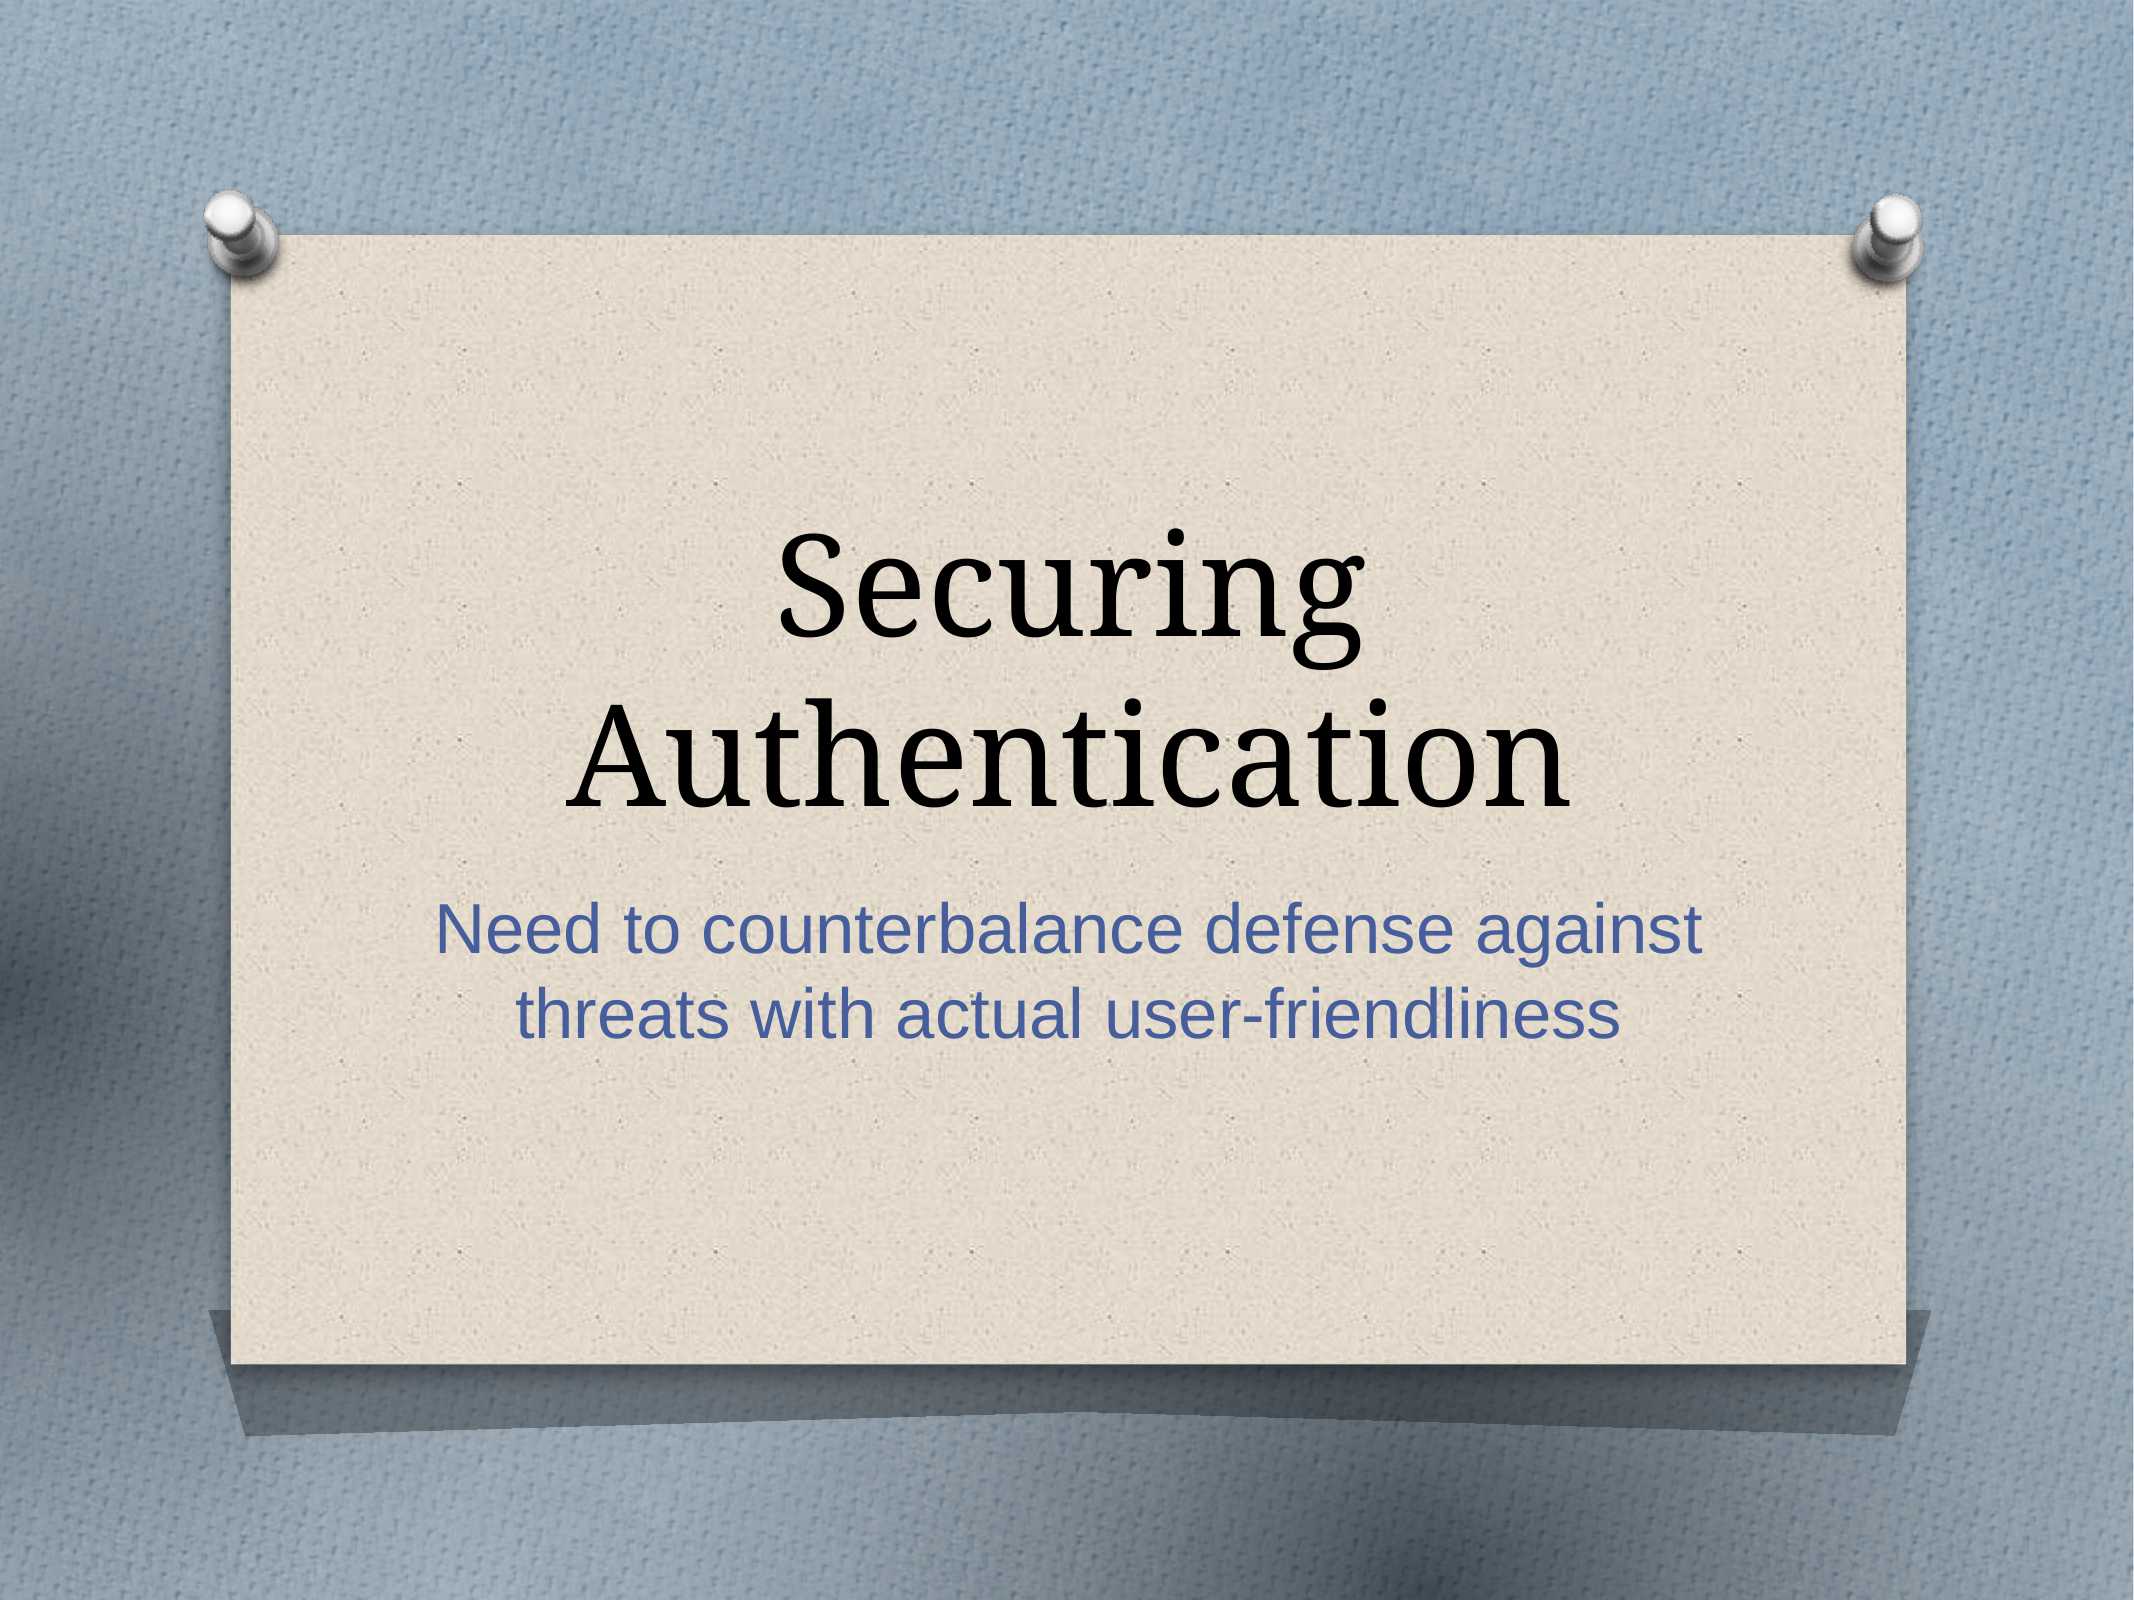

# Securing Authentication
Need to counterbalance defense against threats with actual user-friendliness